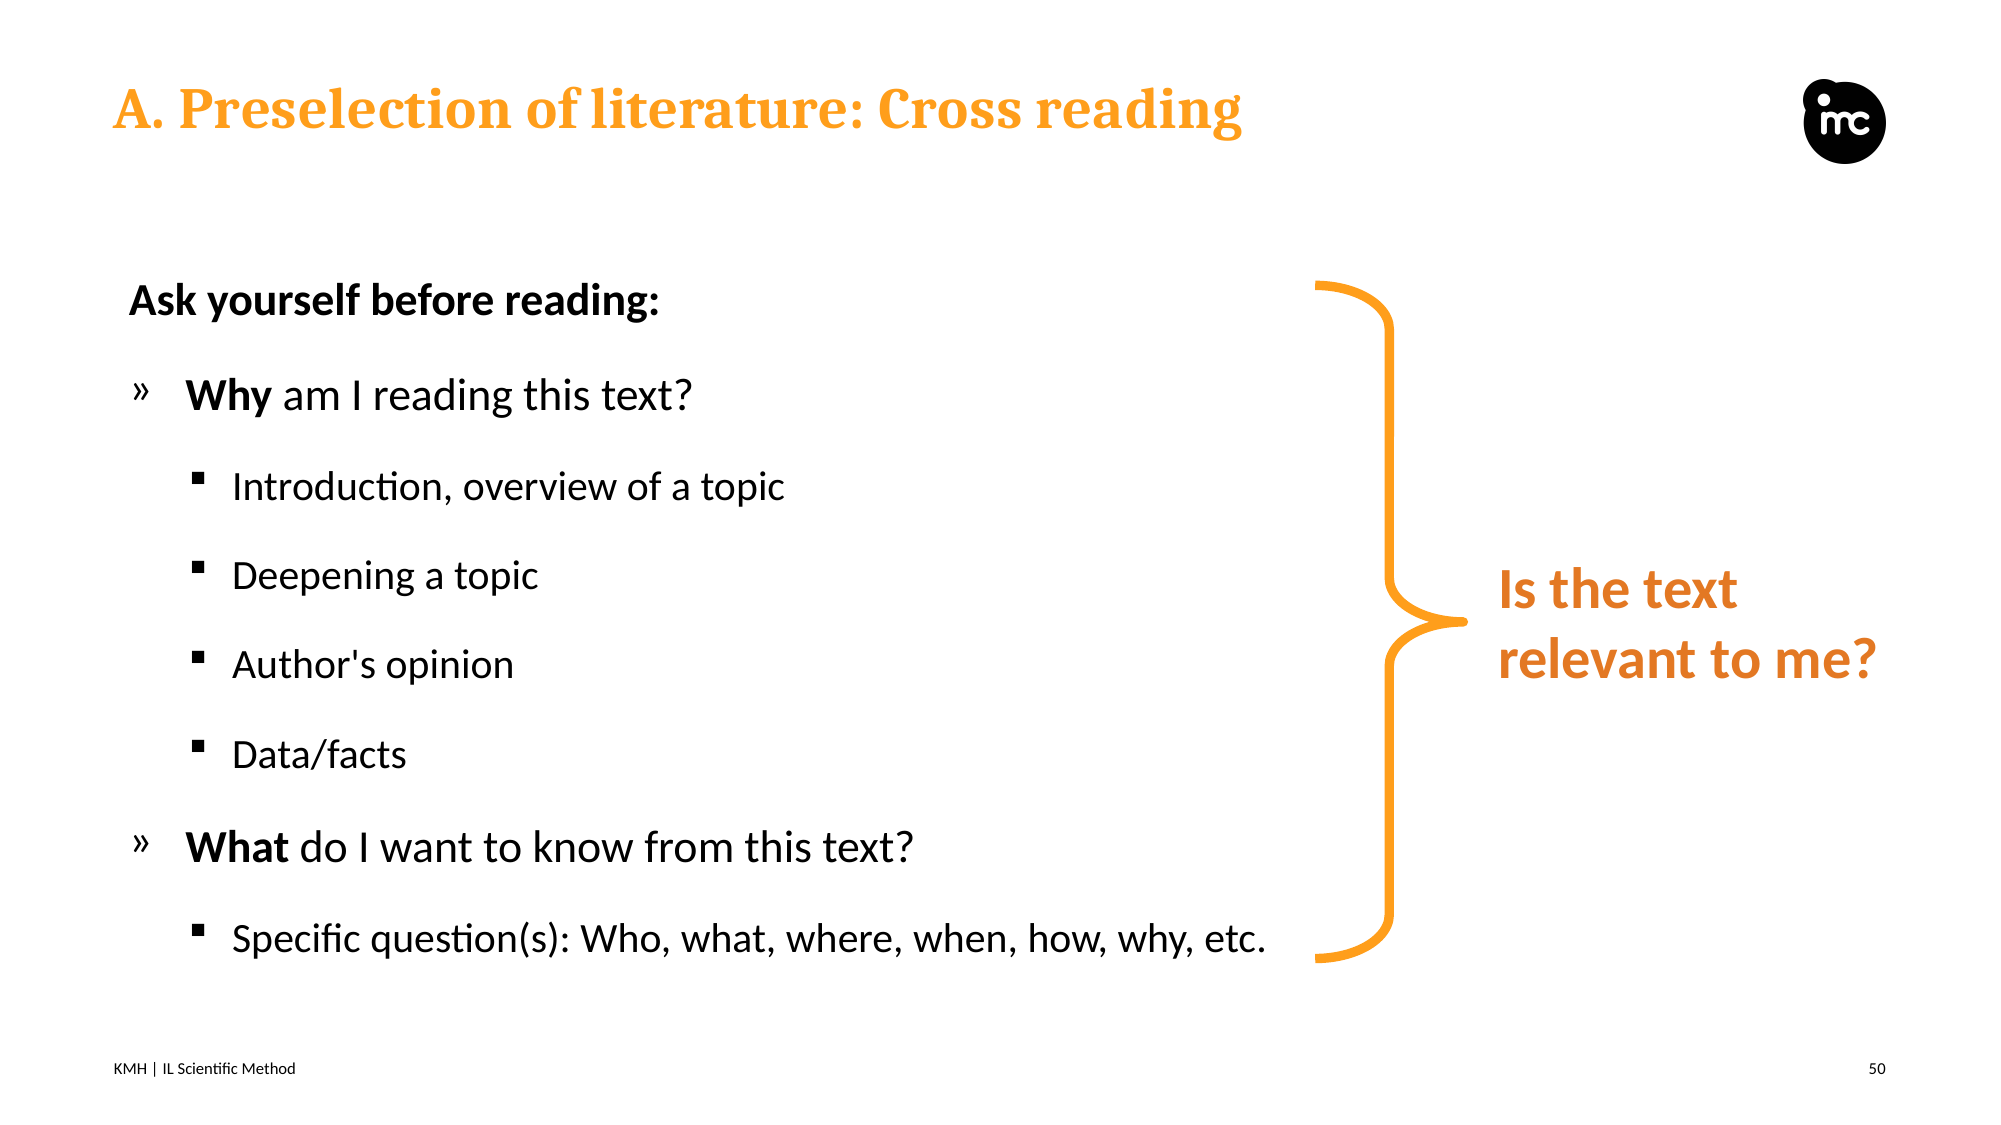

# A. Preselection of literature: Cross reading
Ask yourself before reading:
Why am I reading this text?
Introduction, overview of a topic
Deepening a topic
Author's opinion
Data/facts
What do I want to know from this text?
Specific question(s): Who, what, where, when, how, why, etc.

Is the text relevant to me?
KMH | IL Scientific Method

50